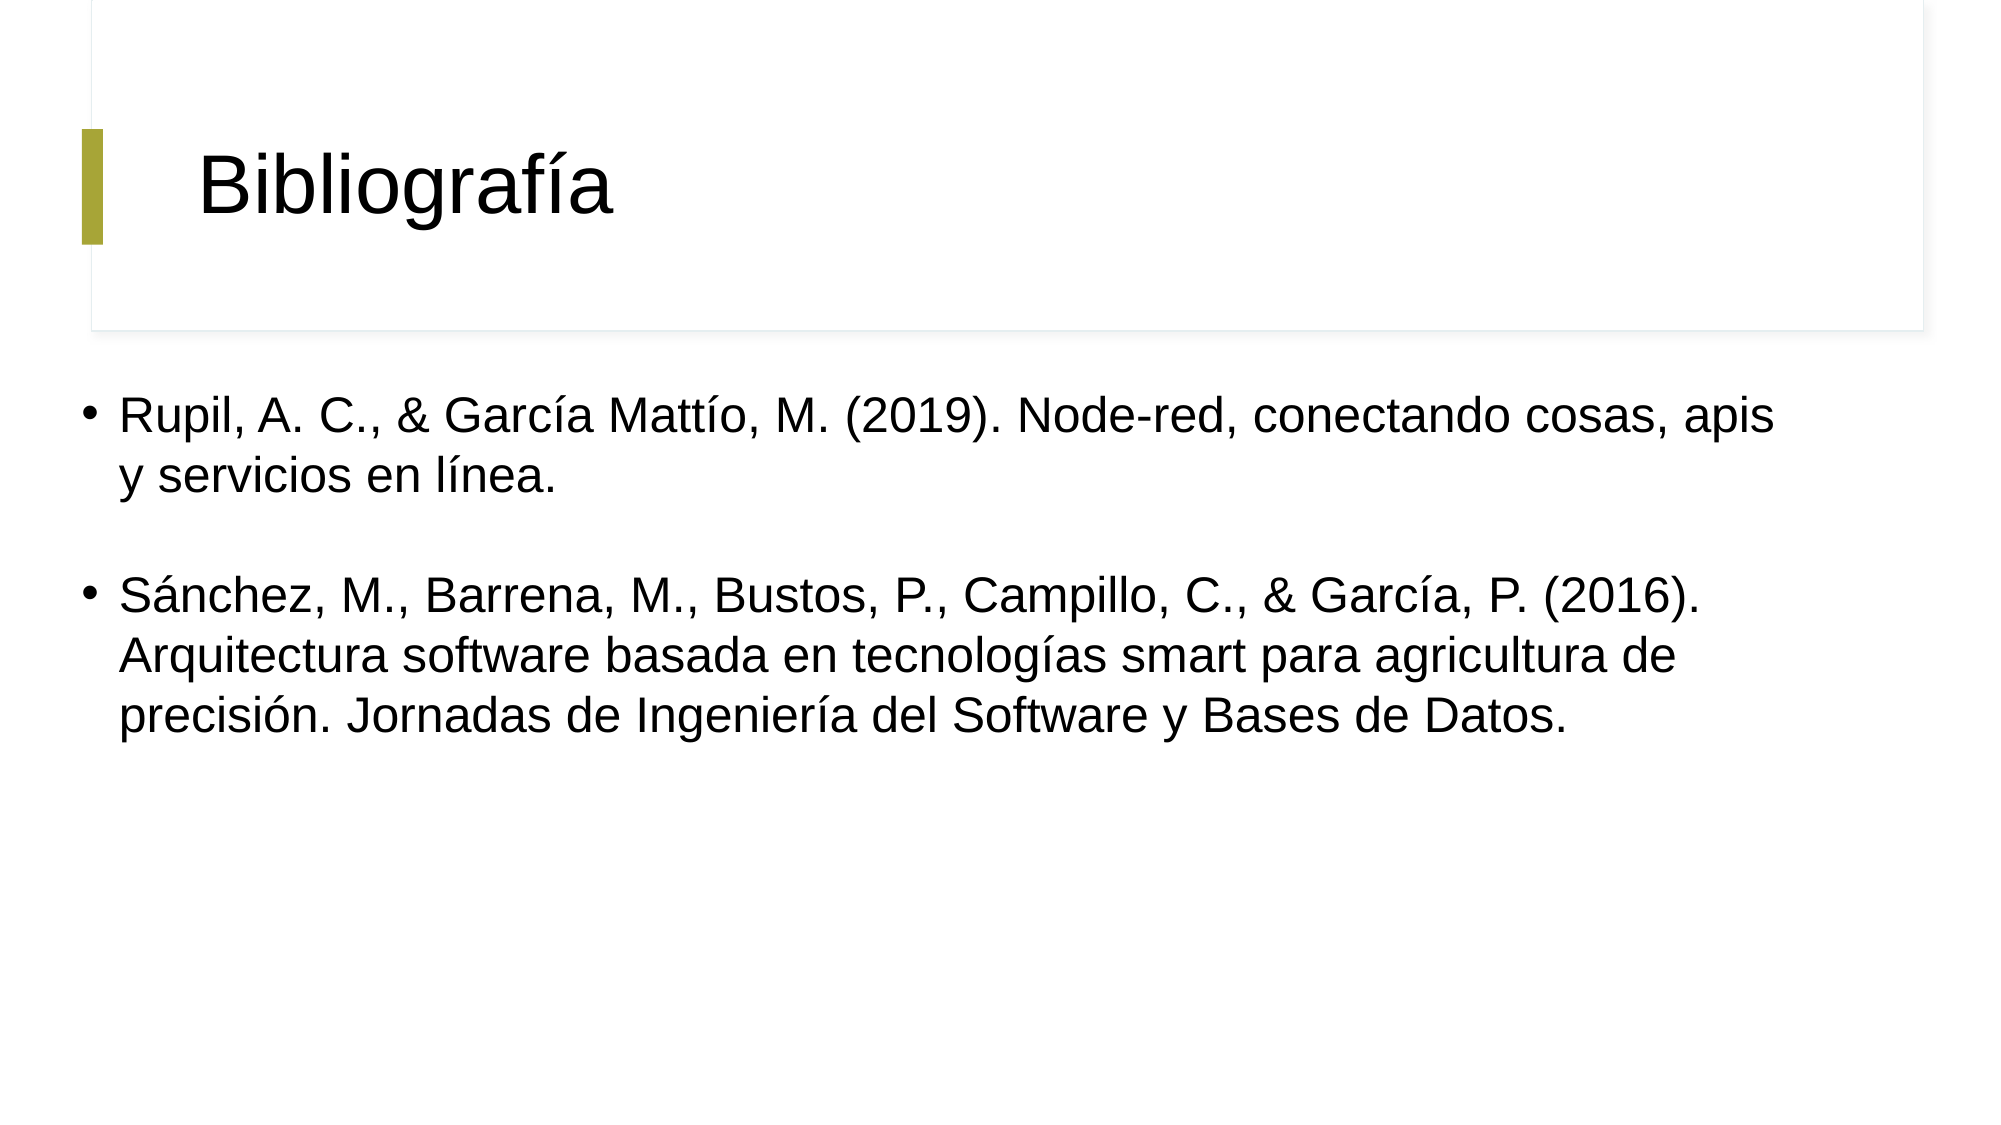

# Bibliografía
Rupil, A. C., & García Mattío, M. (2019). Node-red, conectando cosas, apis y servicios en línea.

Sánchez, M., Barrena, M., Bustos, P., Campillo, C., & García, P. (2016). Arquitectura software basada en tecnologías smart para agricultura de precisión. Jornadas de Ingeniería del Software y Bases de Datos.